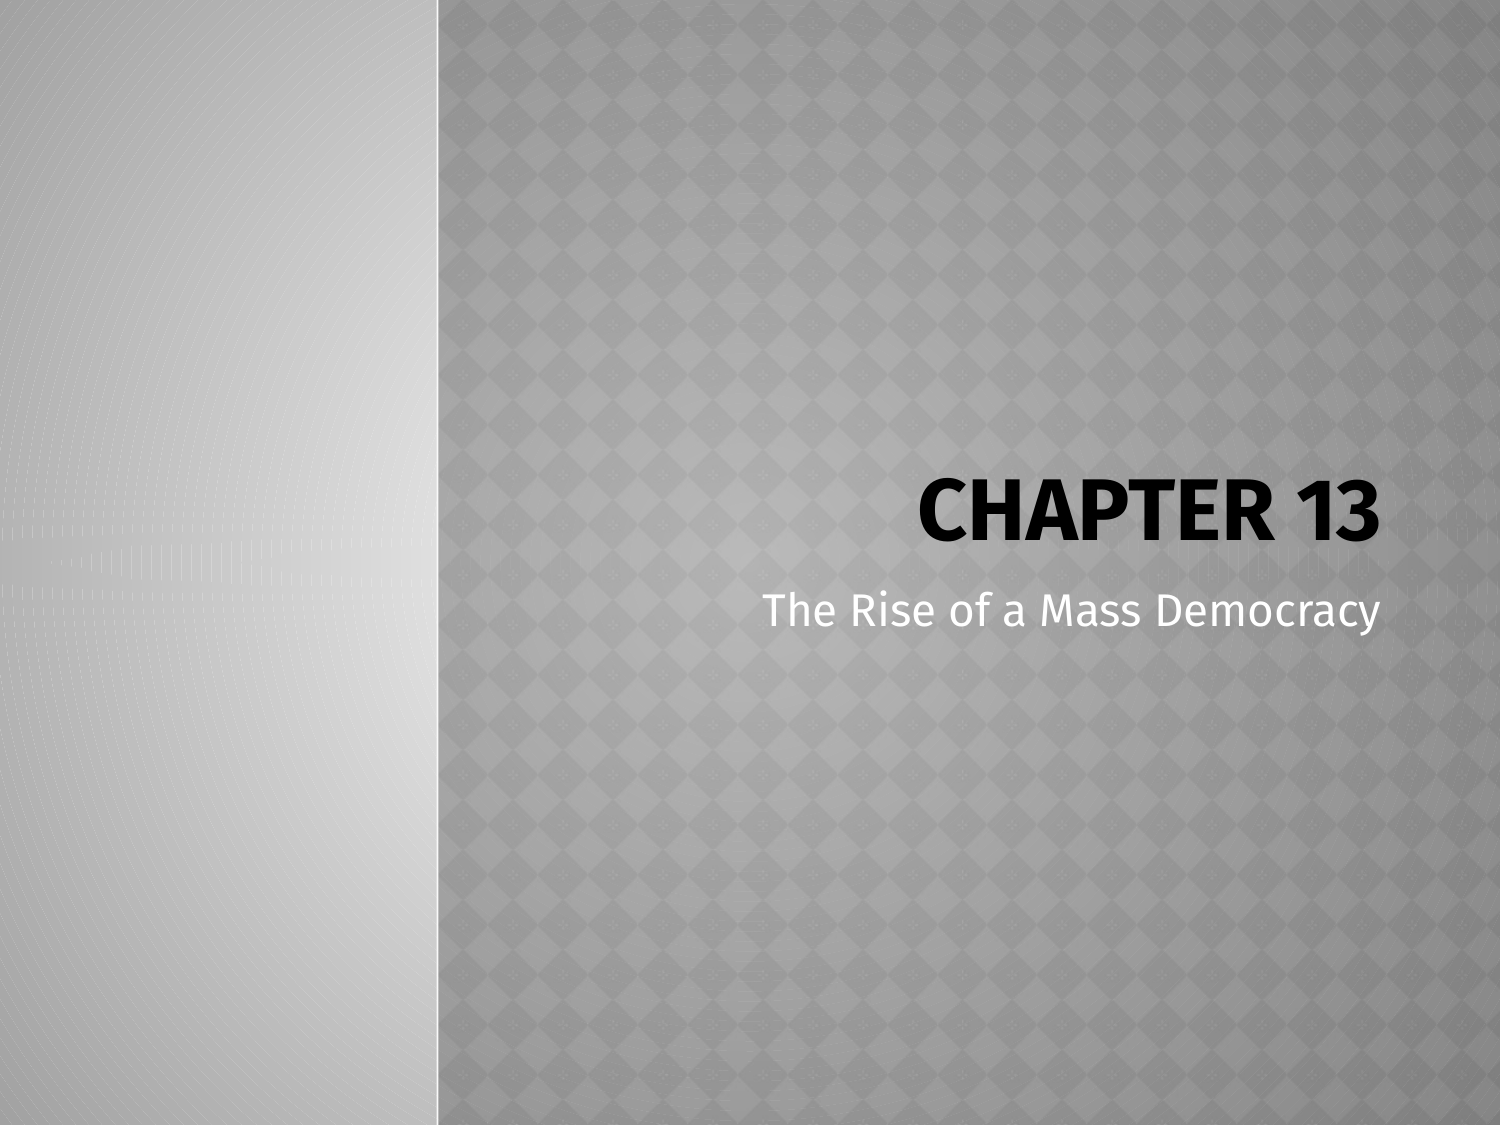

# Chapter 13
The Rise of a Mass Democracy